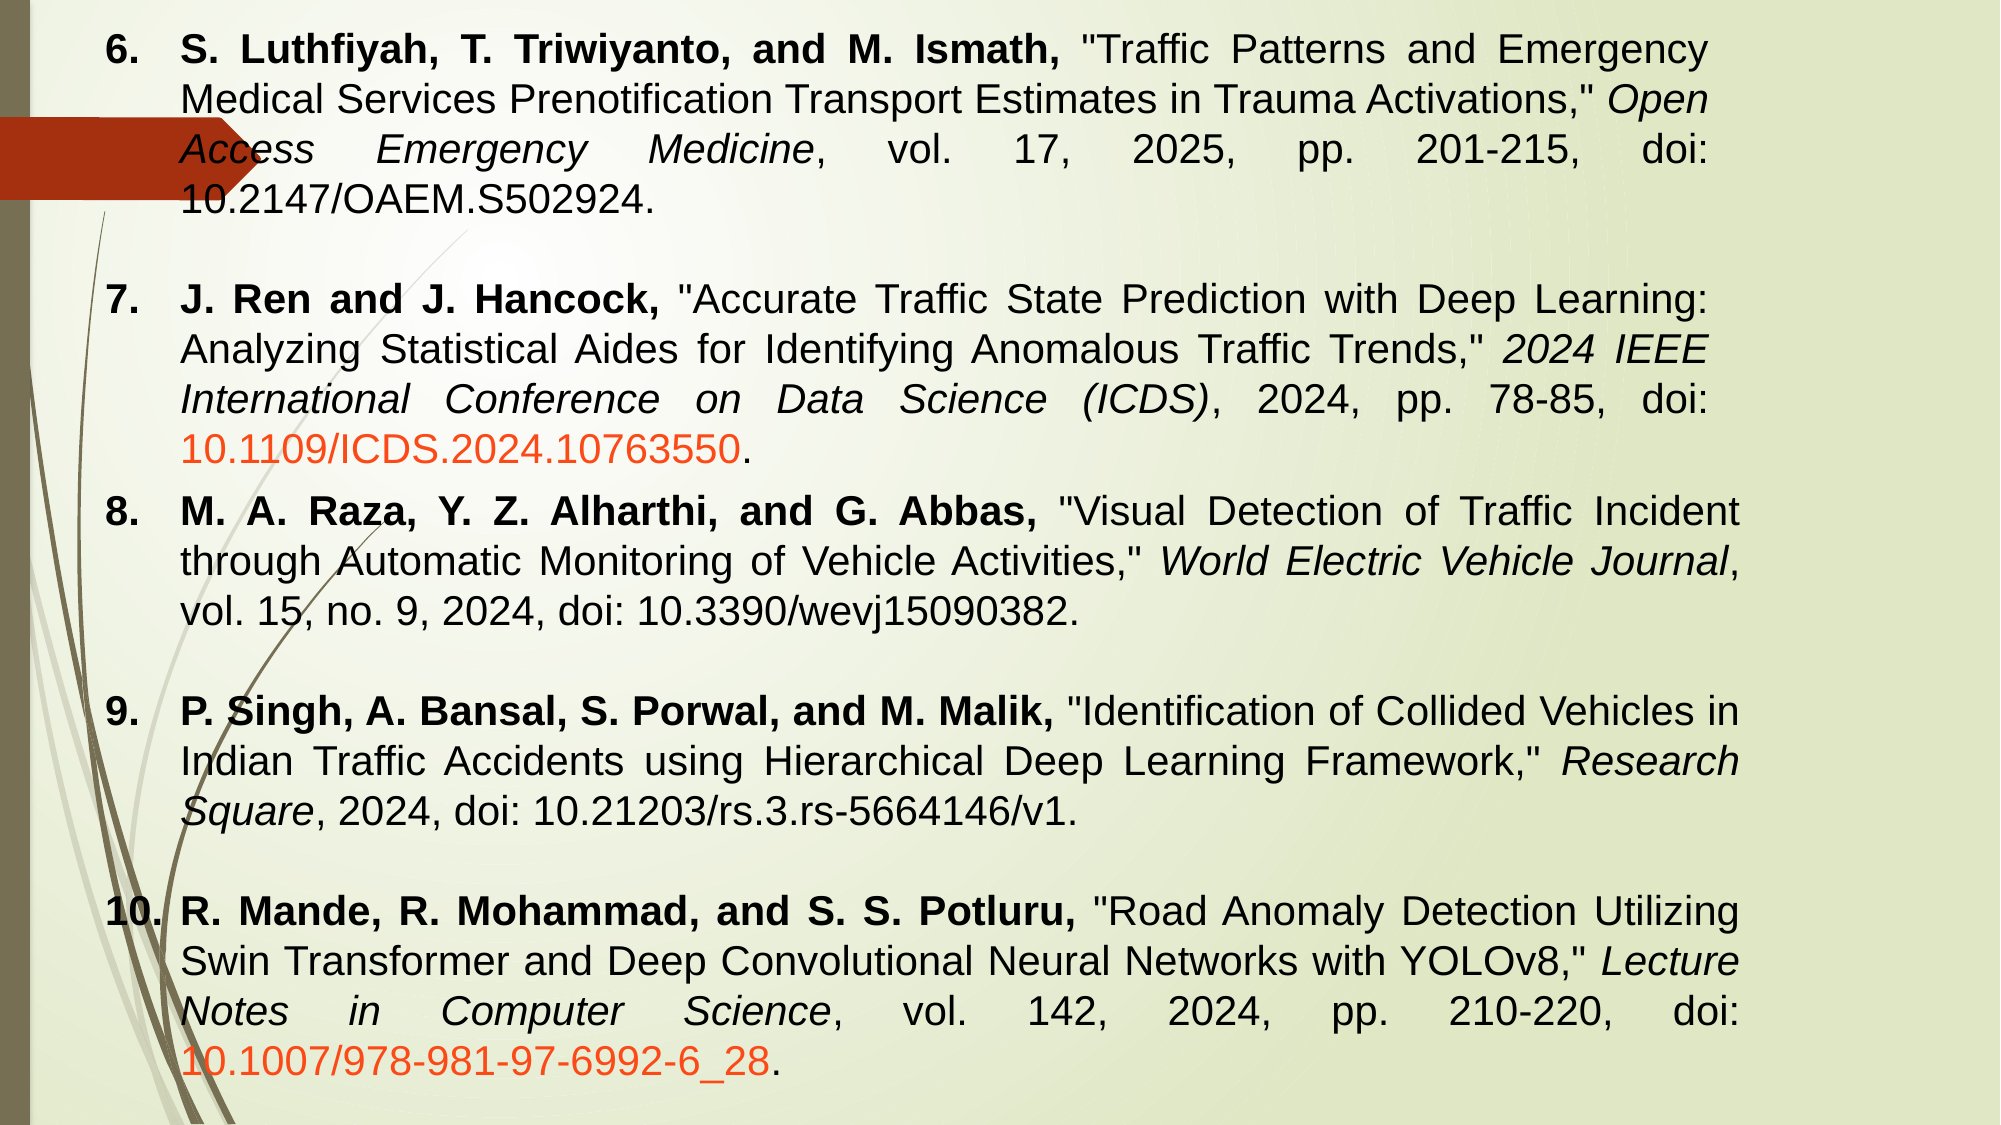

S. Luthfiyah, T. Triwiyanto, and M. Ismath, "Traffic Patterns and Emergency Medical Services Prenotification Transport Estimates in Trauma Activations," Open Access Emergency Medicine, vol. 17, 2025, pp. 201-215, doi: 10.2147/OAEM.S502924.

J. Ren and J. Hancock, "Accurate Traffic State Prediction with Deep Learning: Analyzing Statistical Aides for Identifying Anomalous Traffic Trends," 2024 IEEE International Conference on Data Science (ICDS), 2024, pp. 78-85, doi: 10.1109/ICDS.2024.10763550.

#
M. A. Raza, Y. Z. Alharthi, and G. Abbas, "Visual Detection of Traffic Incident through Automatic Monitoring of Vehicle Activities," World Electric Vehicle Journal, vol. 15, no. 9, 2024, doi: 10.3390/wevj15090382.

P. Singh, A. Bansal, S. Porwal, and M. Malik, "Identification of Collided Vehicles in Indian Traffic Accidents using Hierarchical Deep Learning Framework," Research Square, 2024, doi: 10.21203/rs.3.rs-5664146/v1.

R. Mande, R. Mohammad, and S. S. Potluru, "Road Anomaly Detection Utilizing Swin Transformer and Deep Convolutional Neural Networks with YOLOv8," Lecture Notes in Computer Science, vol. 142, 2024, pp. 210-220, doi: 10.1007/978-981-97-6992-6_28.